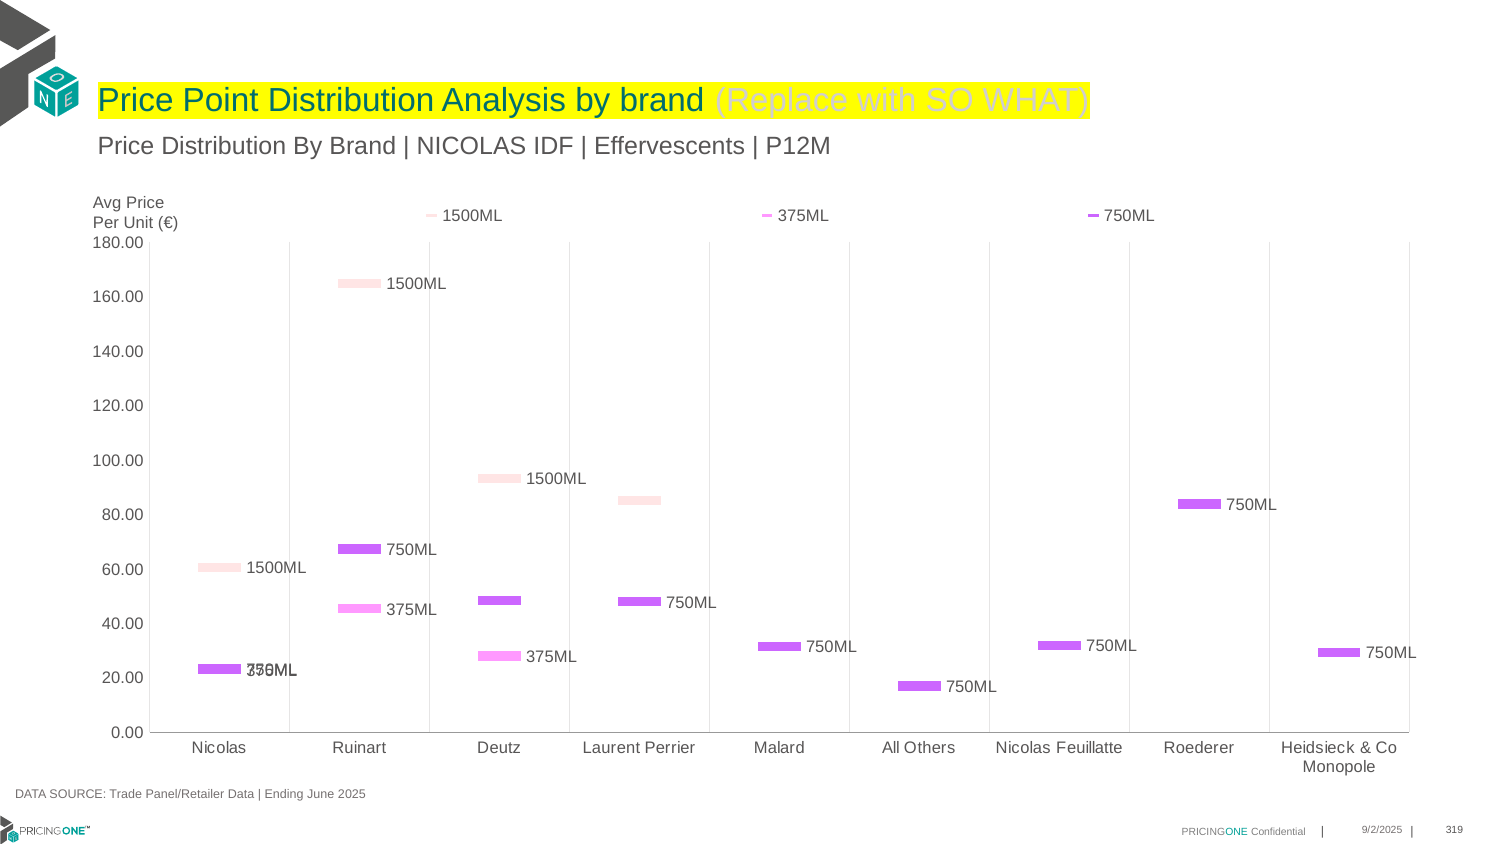

# Price Point Distribution Analysis by brand (Replace with SO WHAT)
Price Distribution By Brand | NICOLAS IDF | Effervescents | P12M

### Chart

| Category | 1500ML | 375ML | 750ML |
|---|---|---|---|
| Nicolas | 60.3753 | 22.9071 | 23.156 |
| Ruinart | 164.8162 | 45.3089 | 67.2465 |
| Deutz | 93.1671 | 27.988 | 48.3127 |
| Laurent Perrier | 85.037 | None | 47.8293 |
| Malard | None | None | 31.5227 |
| All Others | None | None | 16.9236 |
| Nicolas Feuillatte | None | None | 31.8121 |
| Roederer | None | None | 83.7186 |
| Heidsieck & Co Monopole | None | None | 29.2766 |
Avg Price
Per Unit (€)
DATA SOURCE: Trade Panel/Retailer Data | Ending June 2025
9/2/2025
319